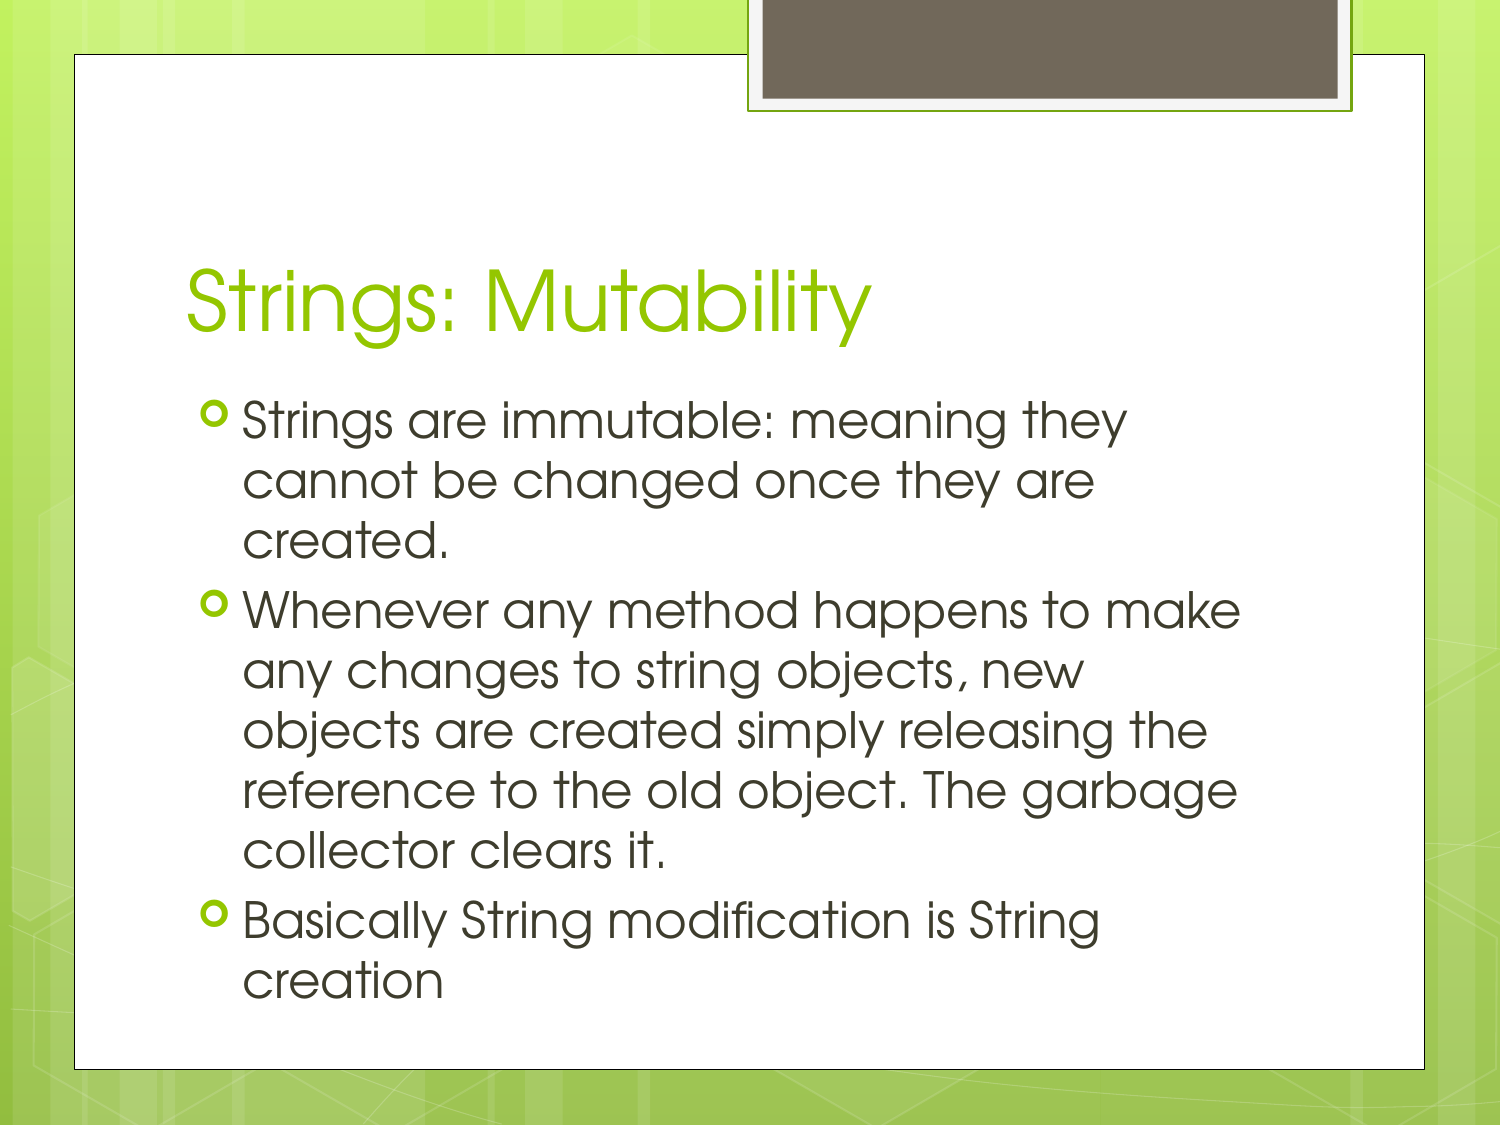

# Strings: Mutability
Strings are immutable: meaning they cannot be changed once they are created.
Whenever any method happens to make any changes to string objects, new objects are created simply releasing the reference to the old object. The garbage collector clears it.
Basically String modification is String creation